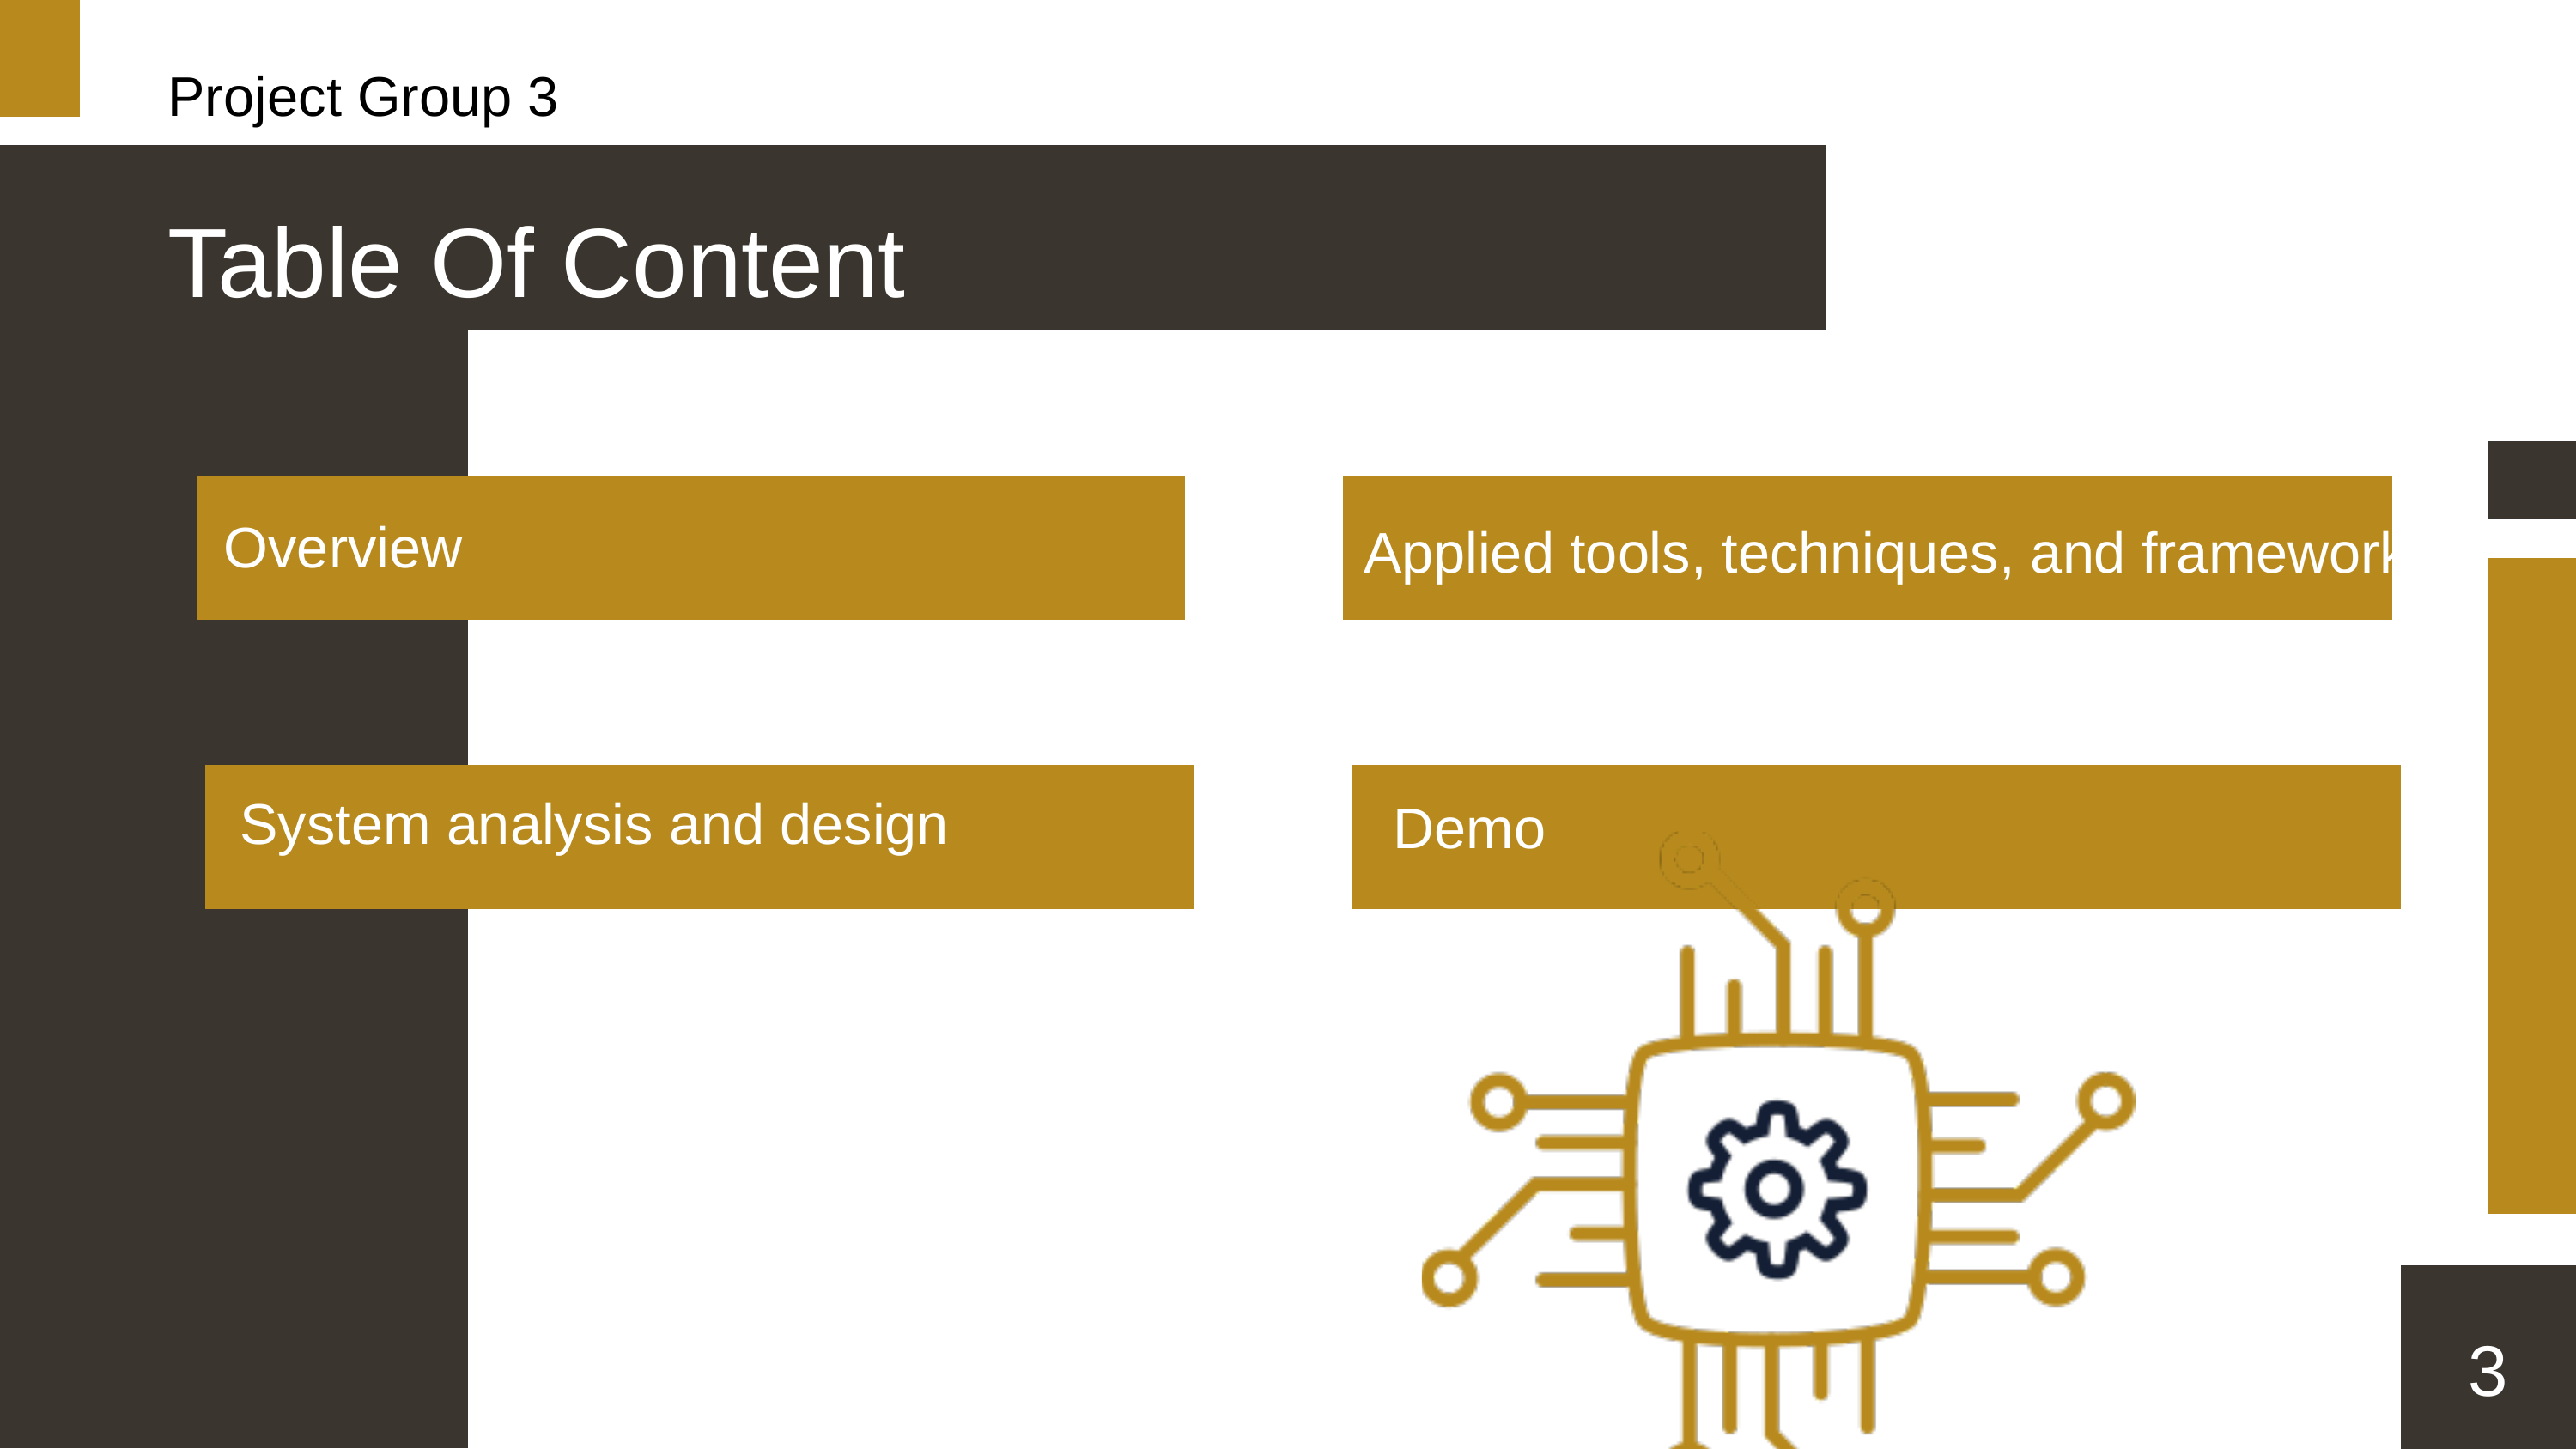

Project Group 3

Table Of Content

Overview
Applied tools, techniques, and frameworks

System analysis and design
Demo

3